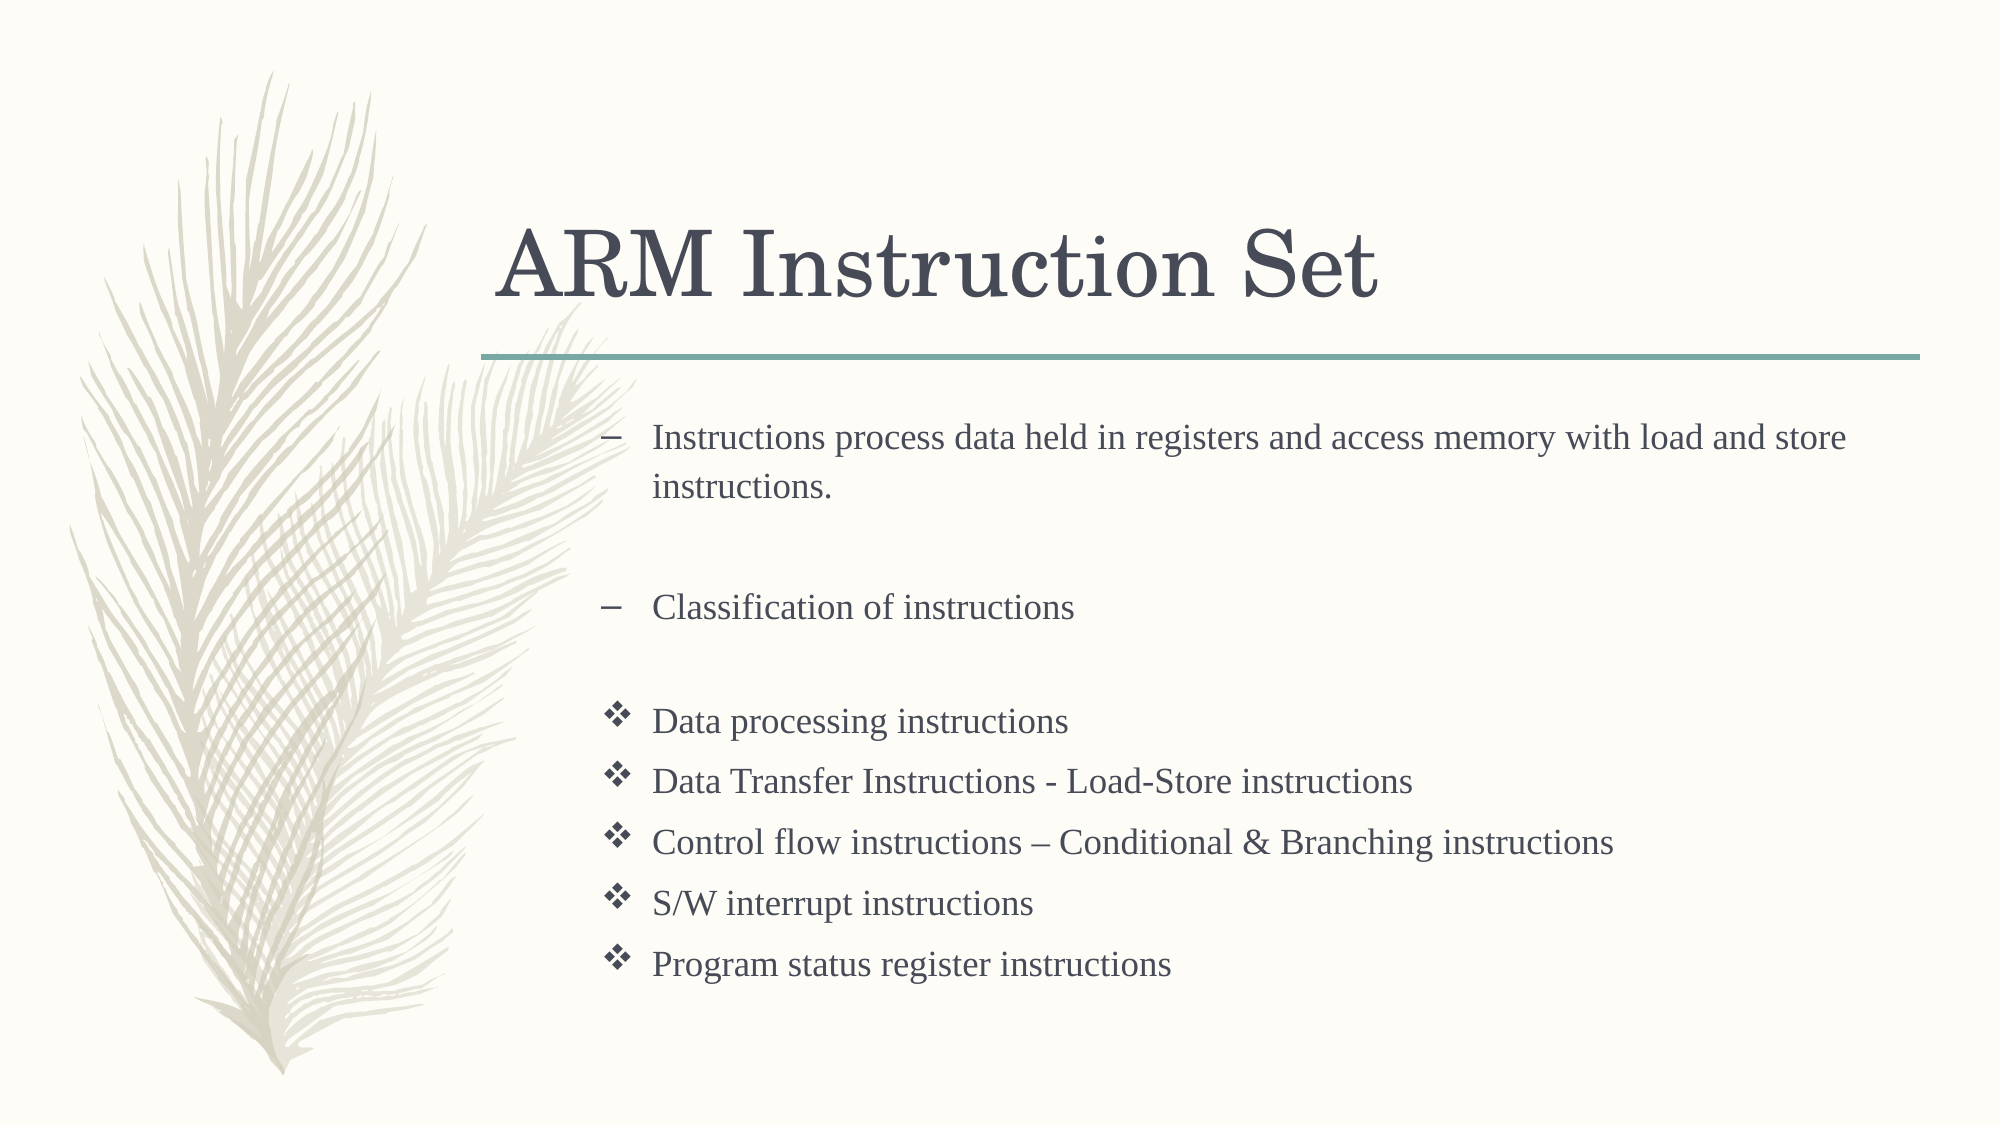

# ARM Instruction Set
Instructions process data held in registers and access memory with load and store instructions.

Classification of instructions

Data processing instructions
Data Transfer Instructions - Load-Store instructions
Control flow instructions – Conditional & Branching instructions
S/W interrupt instructions
Program status register instructions